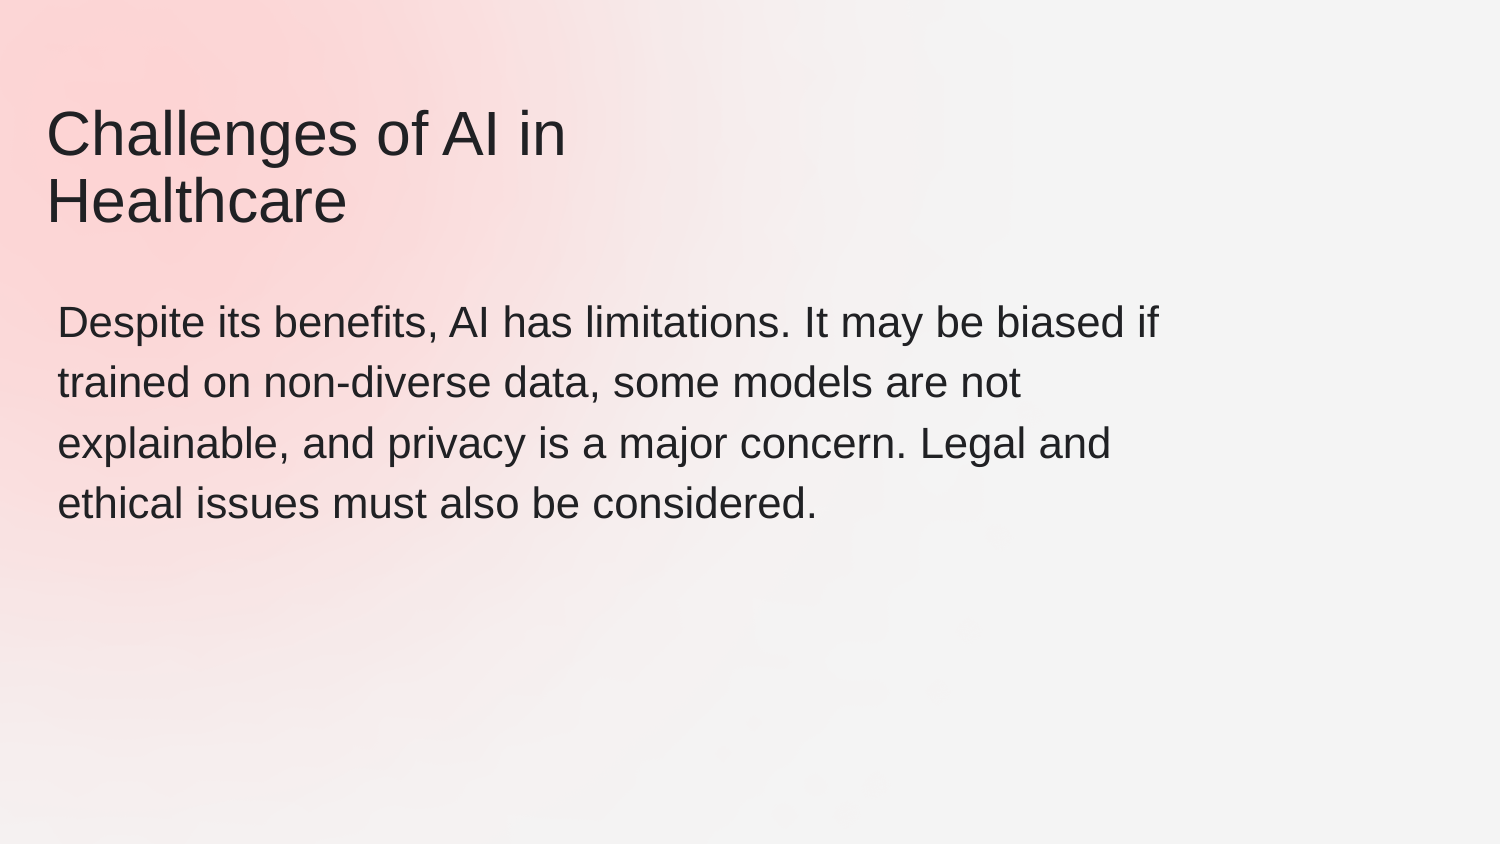

# Challenges of AI in Healthcare
Despite its benefits, AI has limitations. It may be biased if trained on non-diverse data, some models are not explainable, and privacy is a major concern. Legal and ethical issues must also be considered.